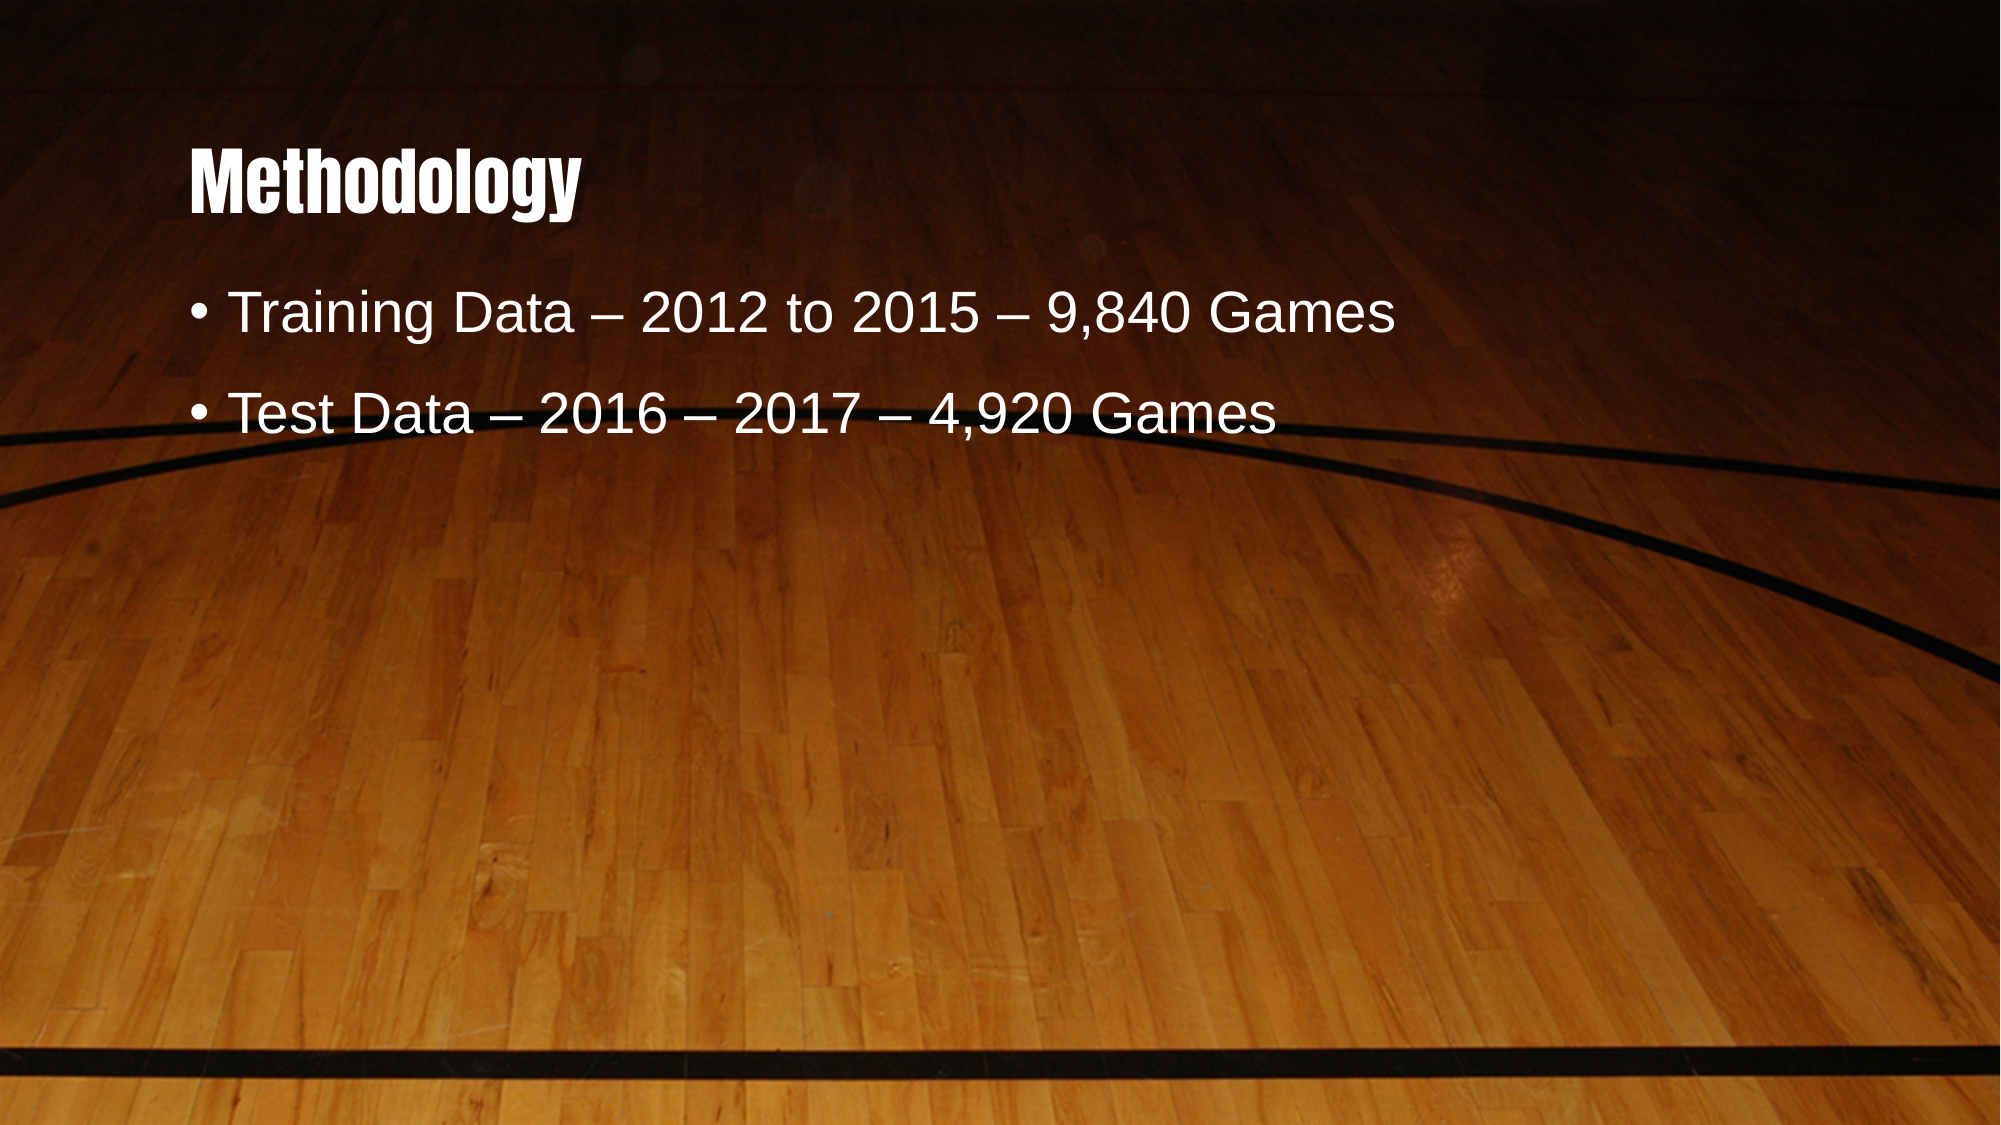

# Methodology
Training Data – 2012 to 2015 – 9,840 Games
Test Data – 2016 – 2017 – 4,920 Games